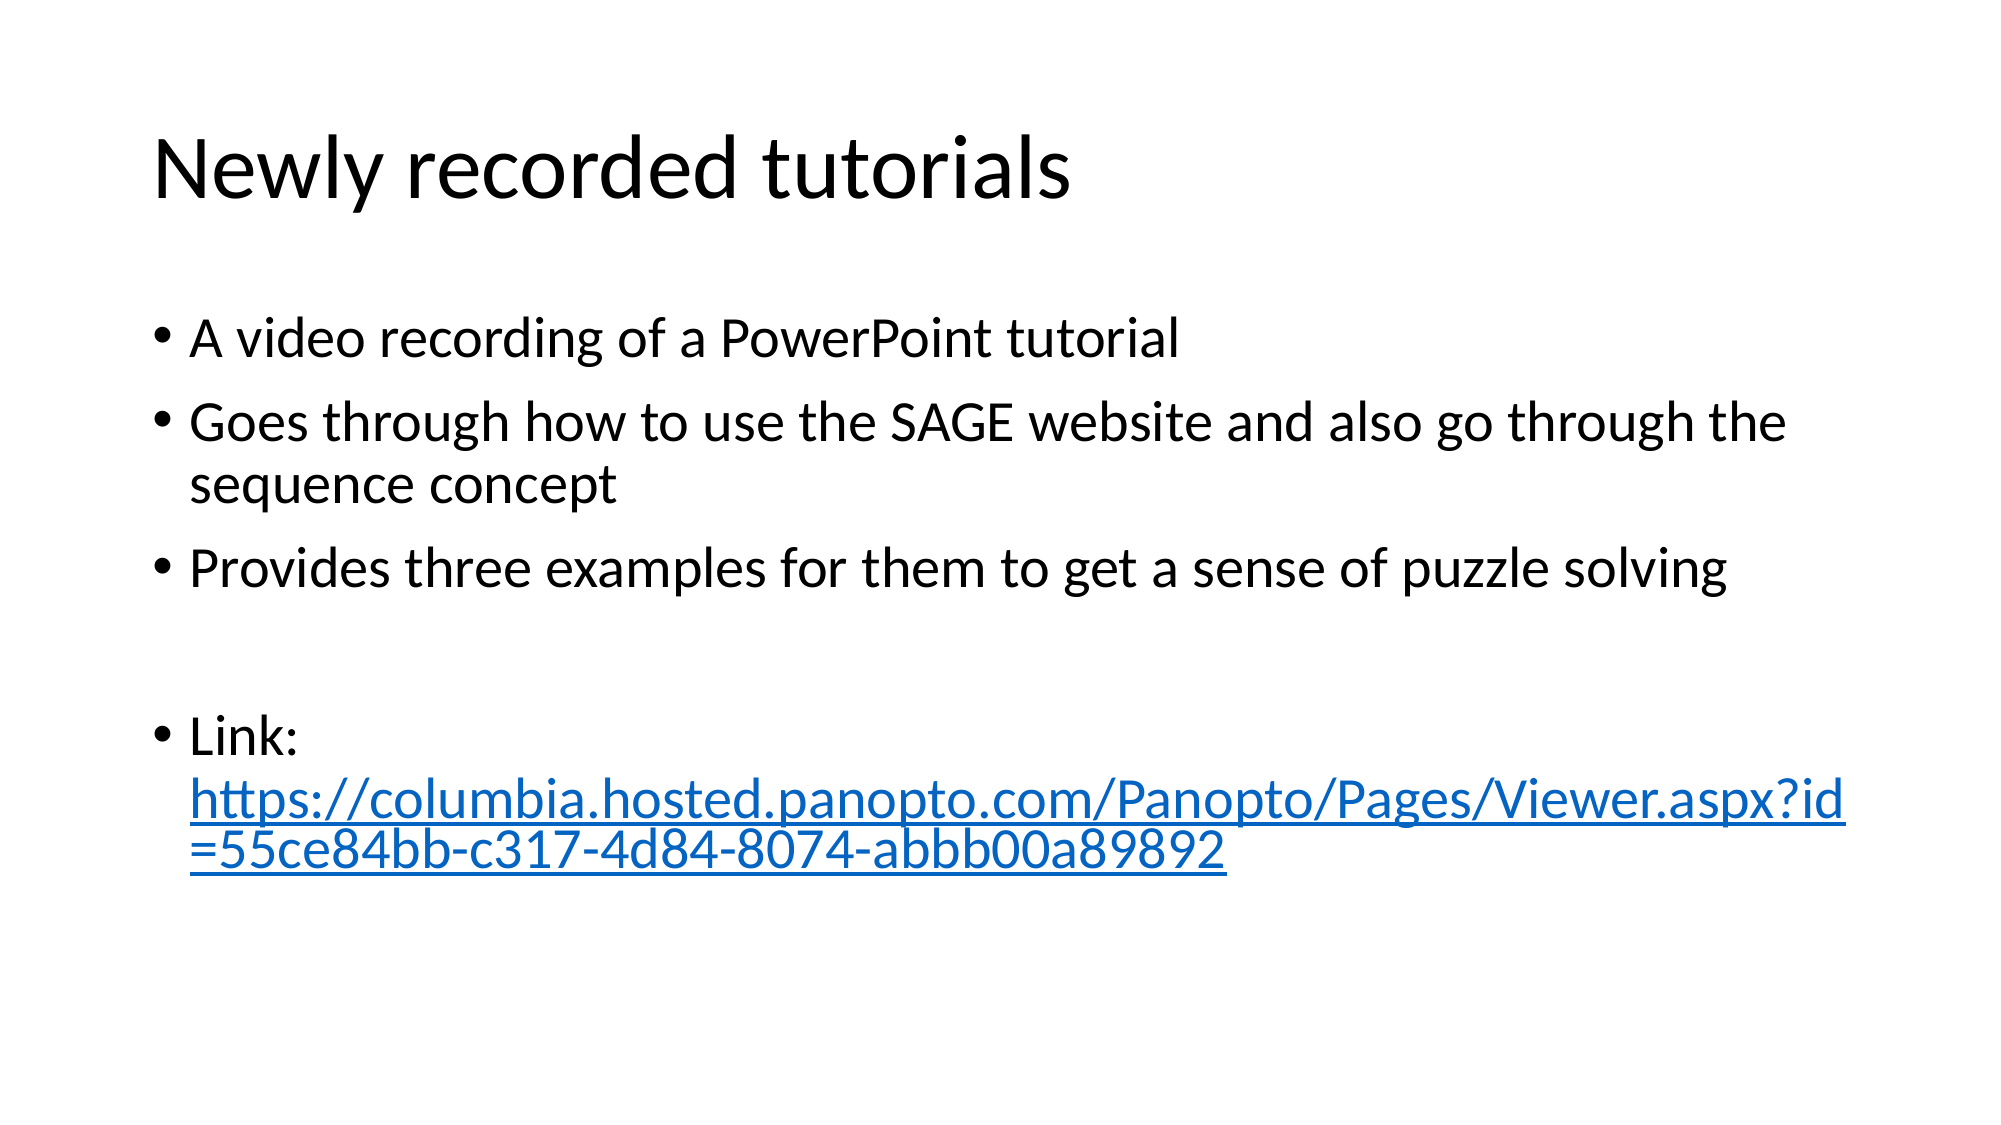

# Newly recorded tutorials
A video recording of a PowerPoint tutorial
Goes through how to use the SAGE website and also go through the sequence concept
Provides three examples for them to get a sense of puzzle solving

Link: https://columbia.hosted.panopto.com/Panopto/Pages/Viewer.aspx?id=55ce84bb-c317-4d84-8074-abbb00a89892